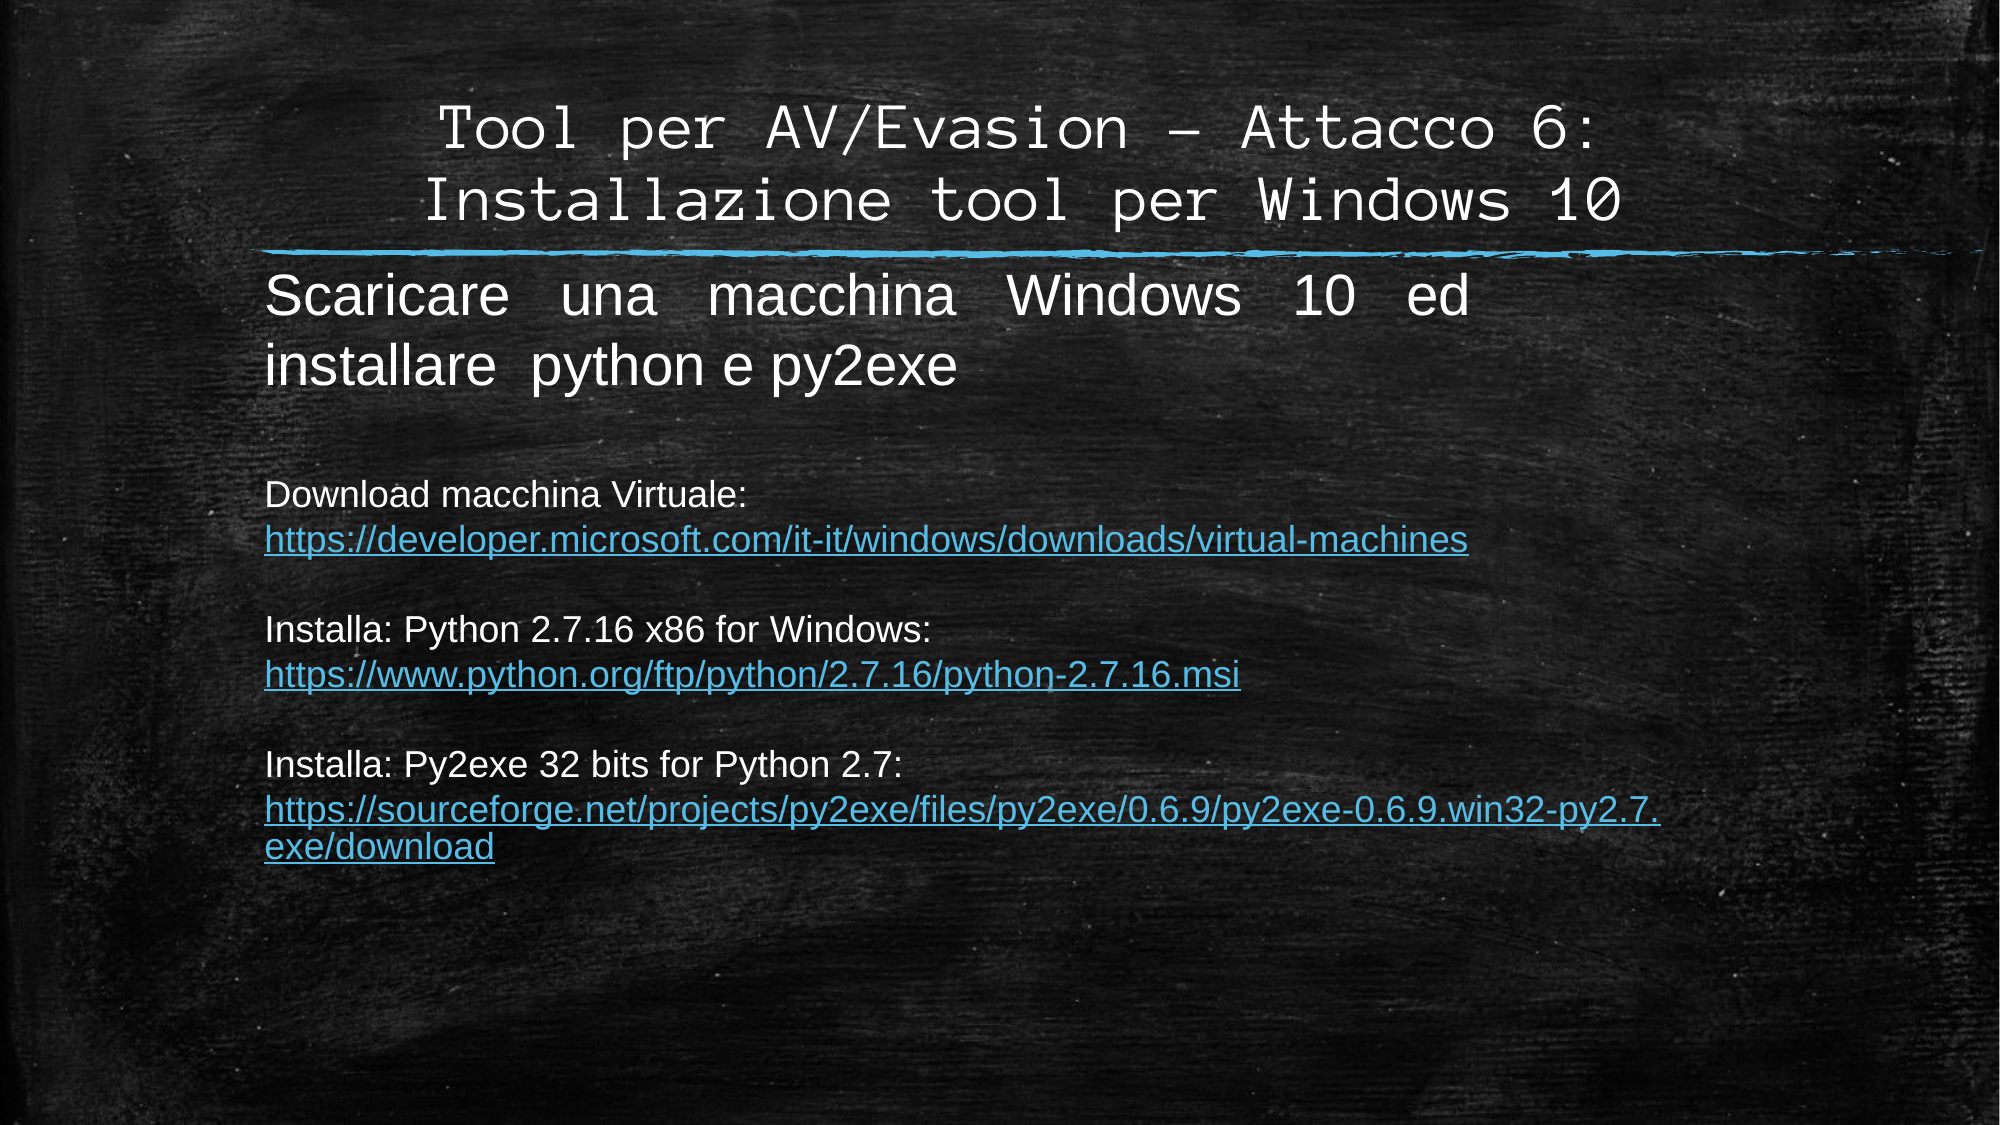

Tool per AV/Evasion – Attacco 6:
Installazione tool per Windows 10
Scaricare una macchina Windows 10 ed installare  python e py2exe
Download macchina Virtuale: https://developer.microsoft.com/it-it/windows/downloads/virtual-machines

Installa: Python 2.7.16 x86 for Windows: https://www.python.org/ftp/python/2.7.16/python-2.7.16.msi

Installa: Py2exe 32 bits for Python 2.7: https://sourceforge.net/projects/py2exe/files/py2exe/0.6.9/py2exe-0.6.9.win32-py2.7.exe/download